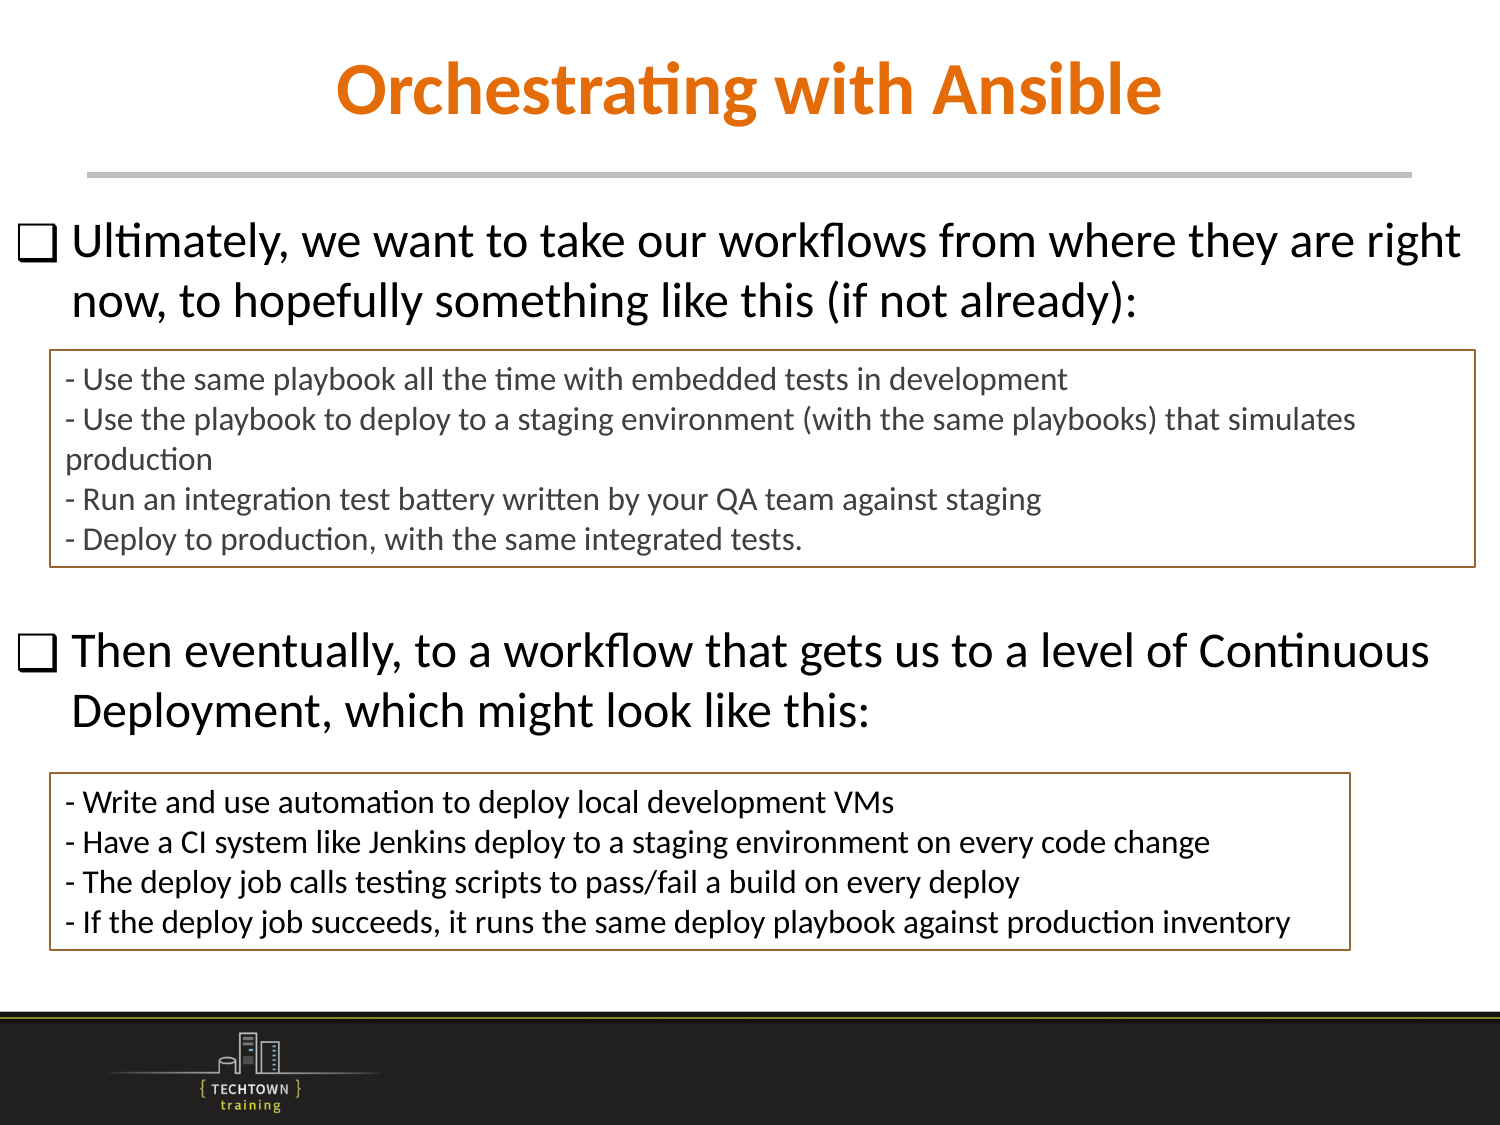

# Orchestrating with Ansible
Ultimately, we want to take our workflows from where they are right now, to hopefully something like this (if not already):

Then eventually, to a workflow that gets us to a level of Continuous Deployment, which might look like this:

- Use the same playbook all the time with embedded tests in development
- Use the playbook to deploy to a staging environment (with the same playbooks) that simulates production
- Run an integration test battery written by your QA team against staging
- Deploy to production, with the same integrated tests.
- Write and use automation to deploy local development VMs
- Have a CI system like Jenkins deploy to a staging environment on every code change
- The deploy job calls testing scripts to pass/fail a build on every deploy
- If the deploy job succeeds, it runs the same deploy playbook against production inventory